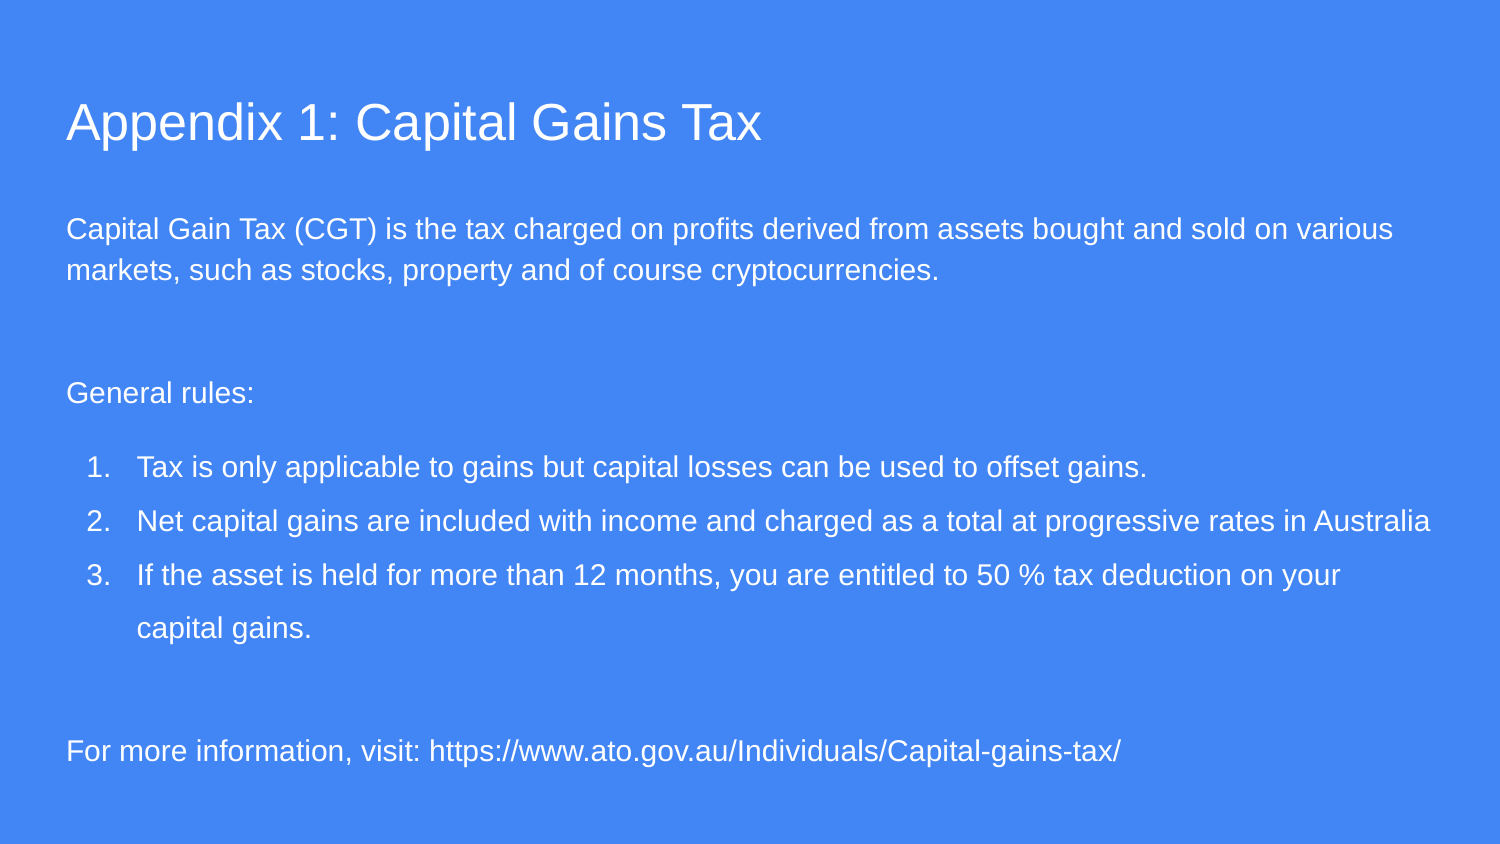

# Appendix 1: Capital Gains Tax
Capital Gain Tax (CGT) is the tax charged on profits derived from assets bought and sold on various markets, such as stocks, property and of course cryptocurrencies.

General rules:
Tax is only applicable to gains but capital losses can be used to offset gains.
Net capital gains are included with income and charged as a total at progressive rates in Australia
If the asset is held for more than 12 months, you are entitled to 50 % tax deduction on your capital gains.

For more information, visit: https://www.ato.gov.au/Individuals/Capital-gains-tax/